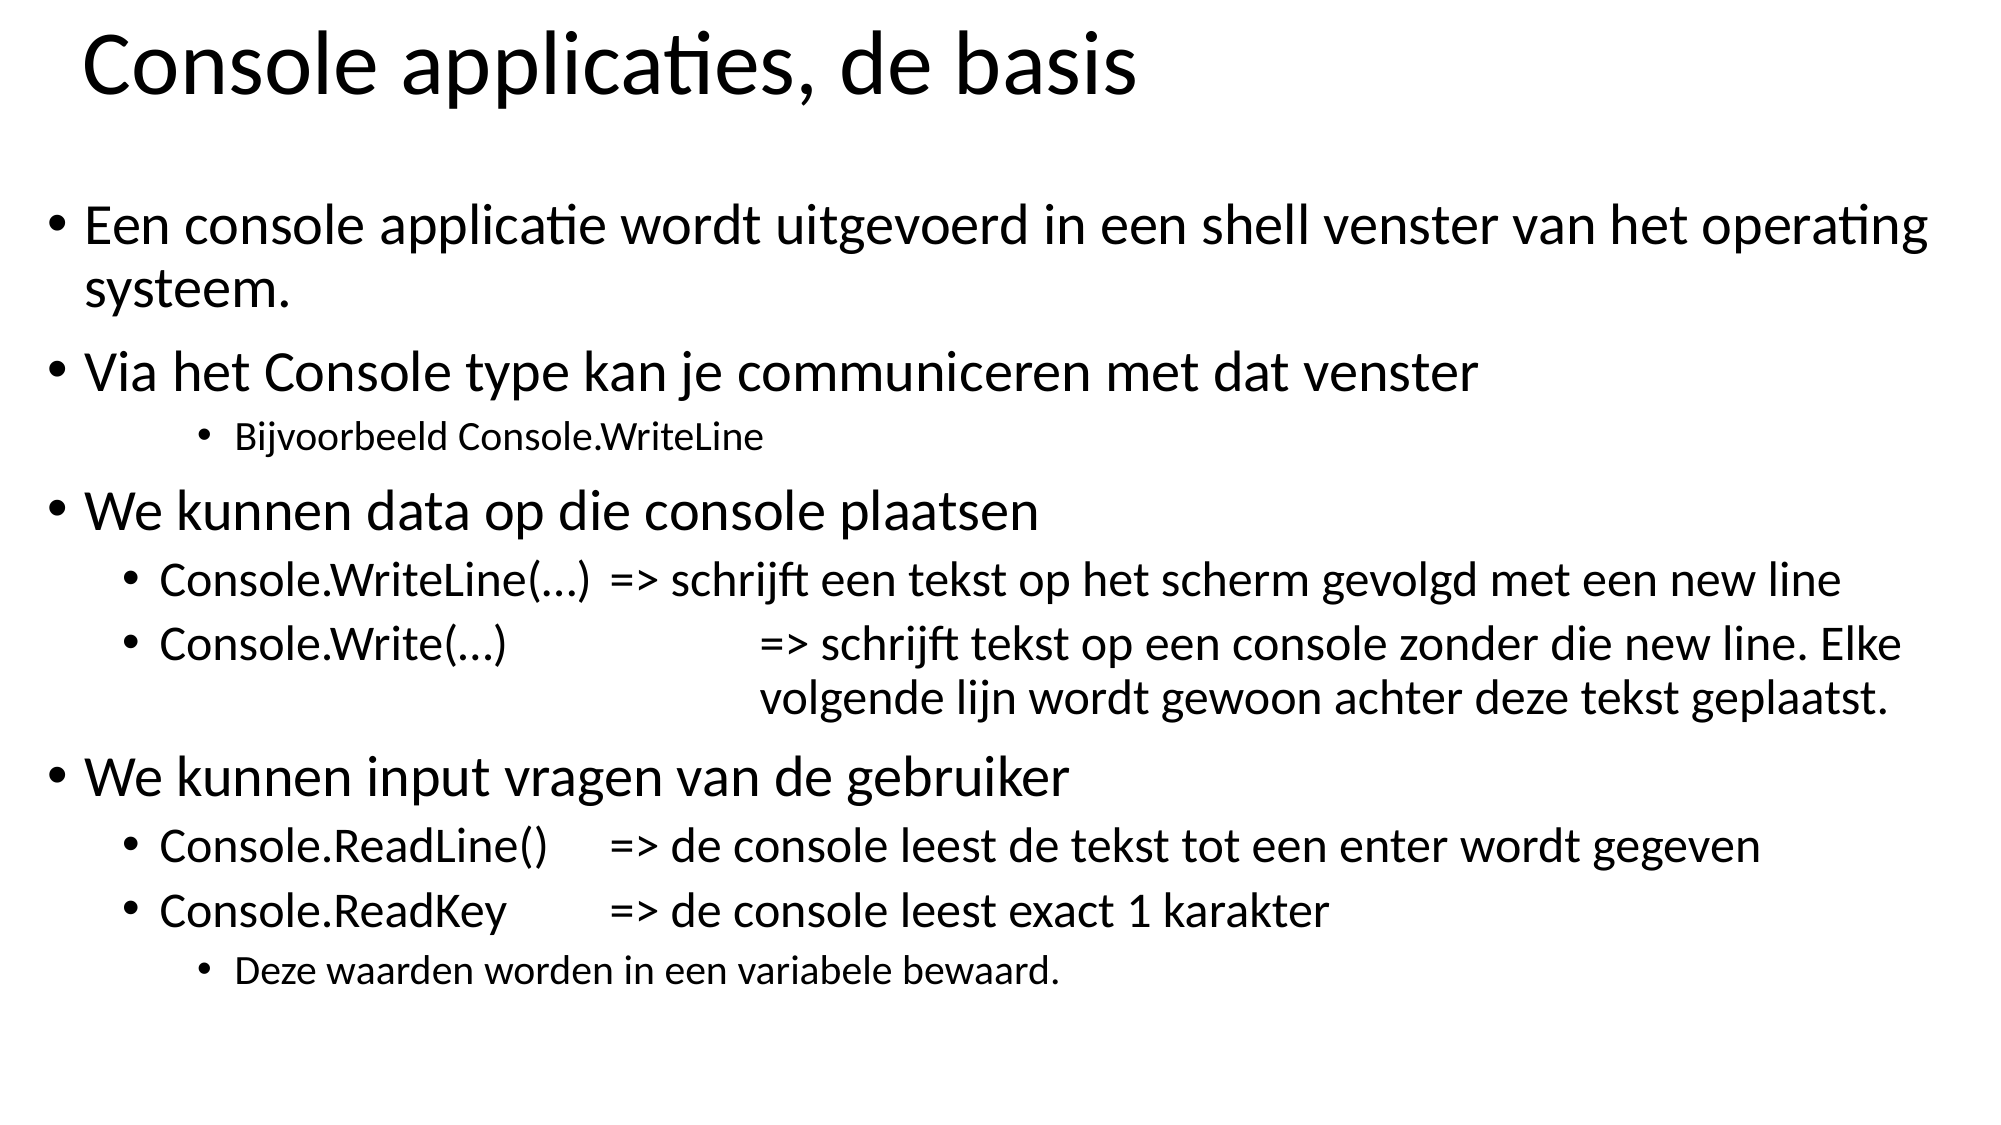

# Console applicaties, de basis
Een console applicatie wordt uitgevoerd in een shell venster van het operating systeem.
Via het Console type kan je communiceren met dat venster
Bijvoorbeeld Console.WriteLine
We kunnen data op die console plaatsen
Console.WriteLine(…)	=> schrijft een tekst op het scherm gevolgd met een new line
Console.Write(…)		=> schrijft tekst op een console zonder die new line. Elke 					volgende lijn wordt gewoon achter deze tekst geplaatst.
We kunnen input vragen van de gebruiker
Console.ReadLine() 	=> de console leest de tekst tot een enter wordt gegeven
Console.ReadKey	=> de console leest exact 1 karakter
Deze waarden worden in een variabele bewaard.